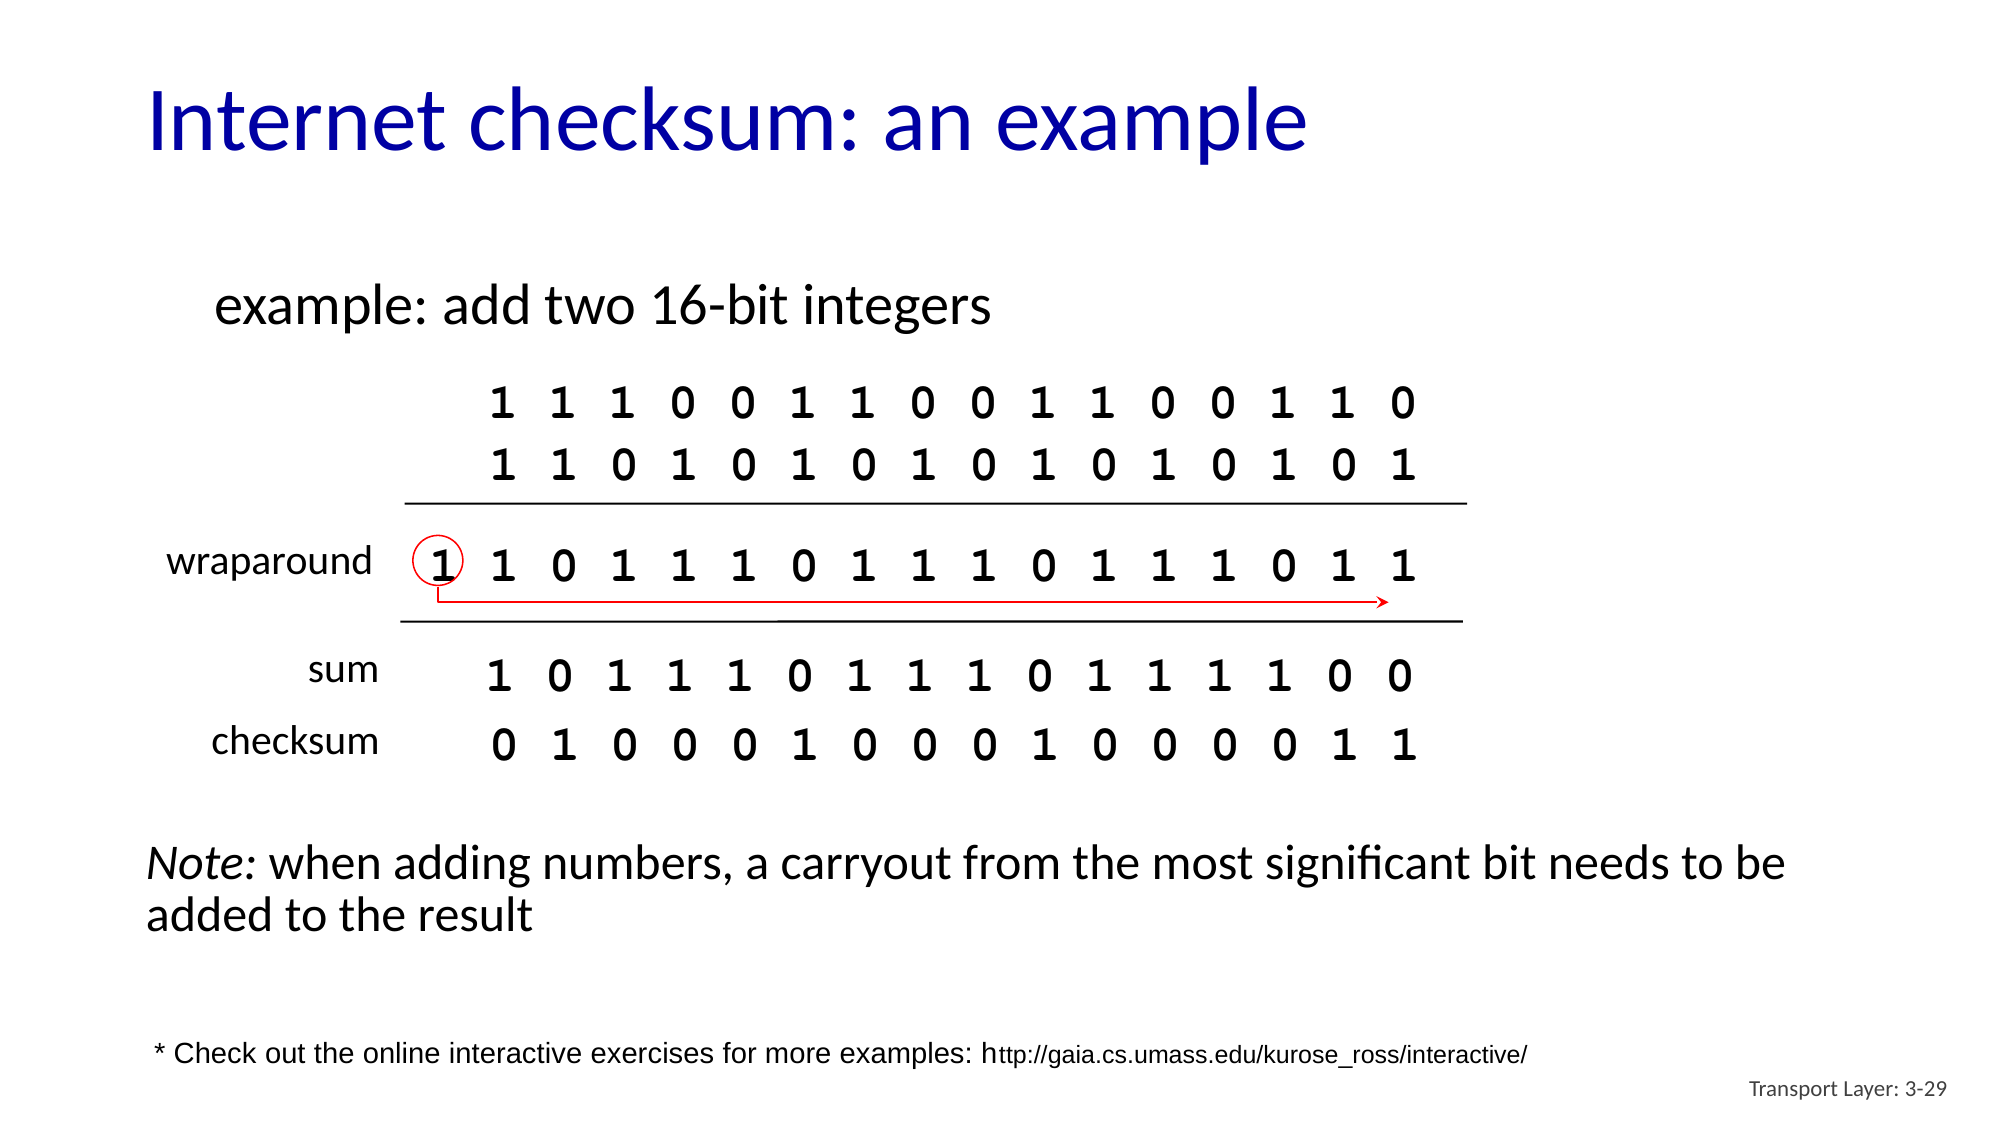

# Internet checksum: an example
example: add two 16-bit integers
1 1 1 0 0 1 1 0 0 1 1 0 0 1 1 0
1 1 0 1 0 1 0 1 0 1 0 1 0 1 0 1

1 1 0 1 1 1 0 1 1 1 0 1 1 1 0 1 1
wraparound

sum
  1 0 1 1 1 0 1 1 1 0 1 1 1 1 0 0
  0 1 0 0 0 1 0 0 0 1 0 0 0 0 1 1
checksum
Note: when adding numbers, a carryout from the most significant bit needs to be added to the result

* Check out the online interactive exercises for more examples: http://gaia.cs.umass.edu/kurose_ross/interactive/
Transport Layer: 3-29